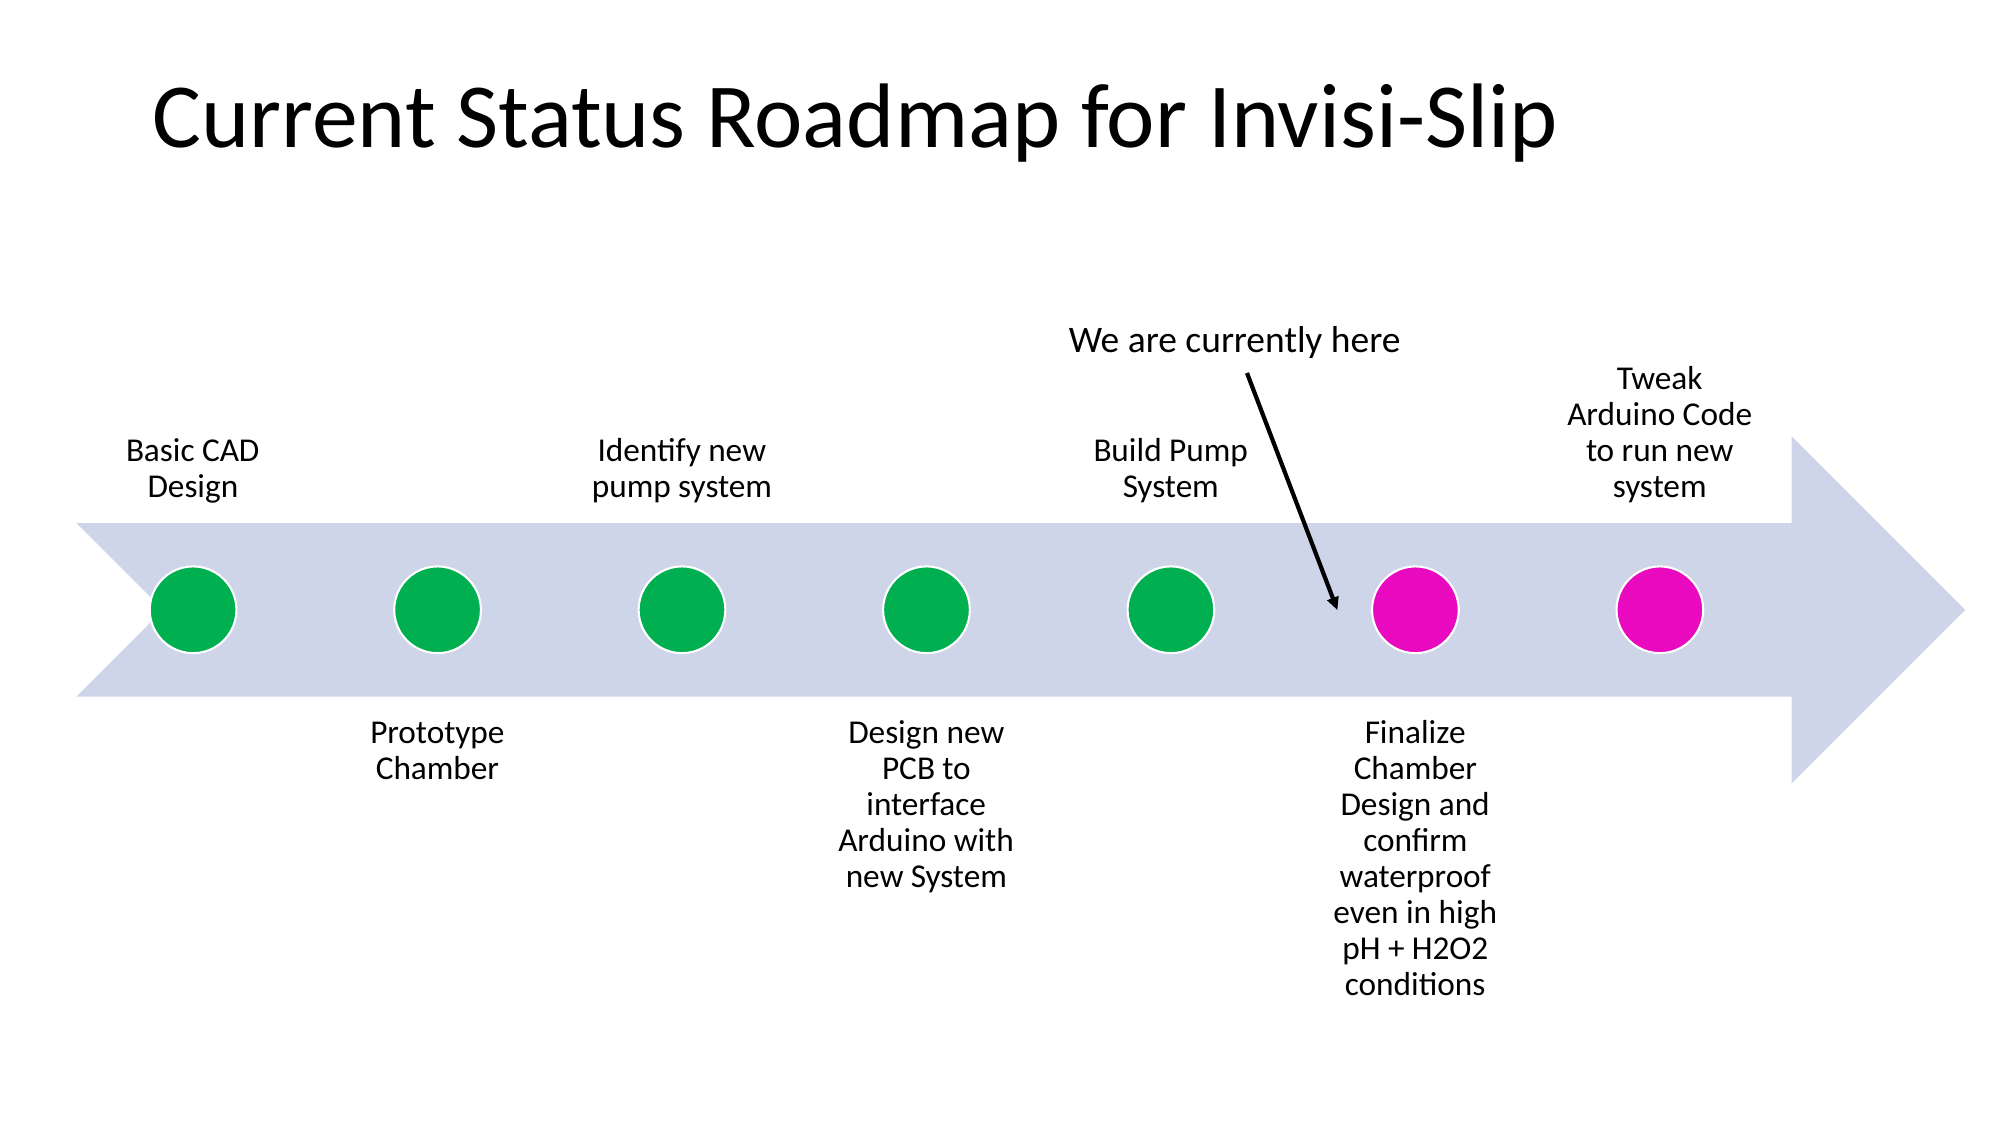

# Current Status Roadmap for Invisi-Slip
Basic CAD Design
Prototype Chamber
Identify new pump system
Design new PCB to interface Arduino with new System
Build Pump System
Finalize Chamber Design and confirm waterproof even in high pH + H2O2 conditions
Tweak Arduino Code to run new system
We are currently here